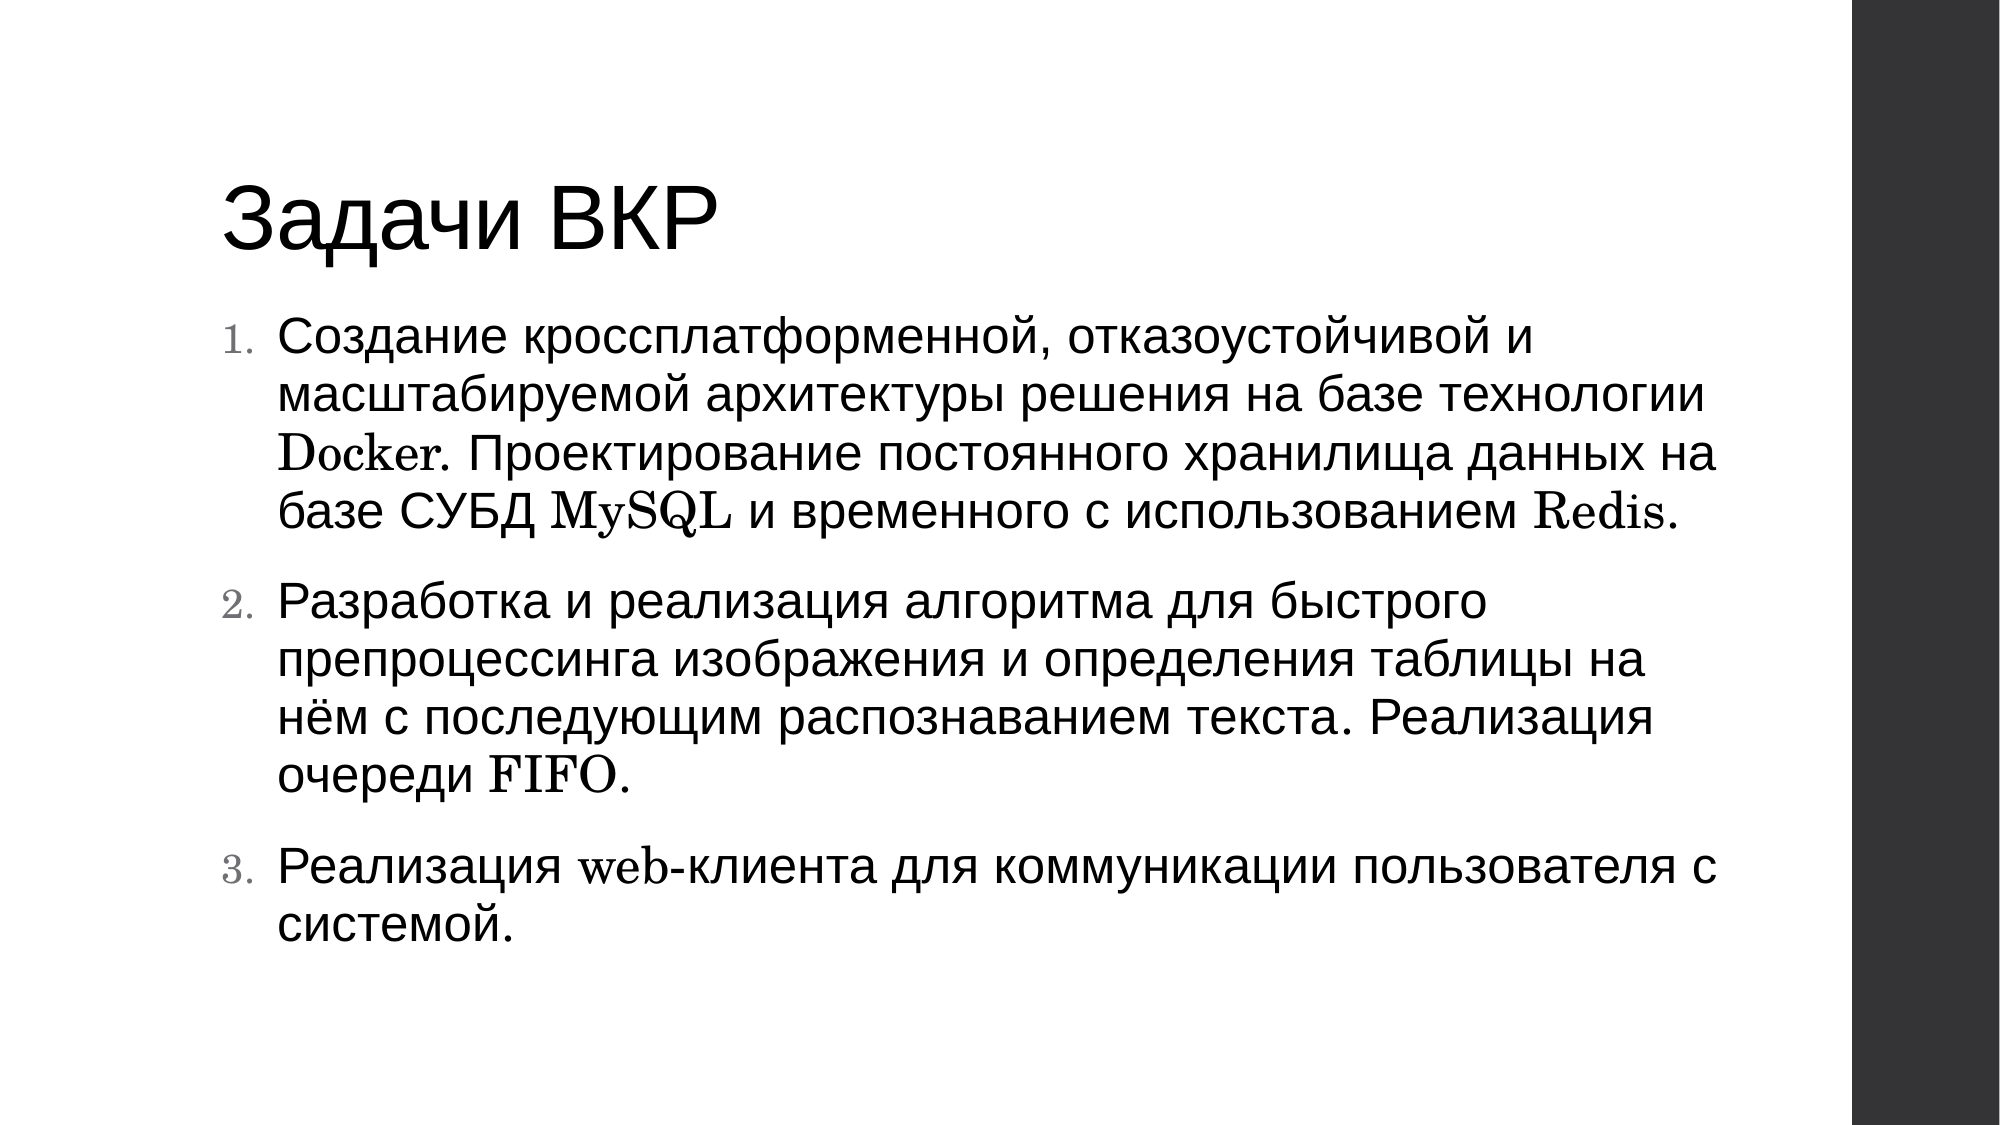

# Задачи ВКР
Создание кроссплатформенной, отказоустойчивой и масштабируемой архитектуры решения на базе технологии Docker. Проектирование постоянного хранилища данных на базе СУБД MySQL и временного с использованием Redis.
Разработка и реализация алгоритма для быстрого препроцессинга изображения и определения таблицы на нём с последующим распознаванием текста. Реализация очереди FIFO.
Реализация web-клиента для коммуникации пользователя с системой.